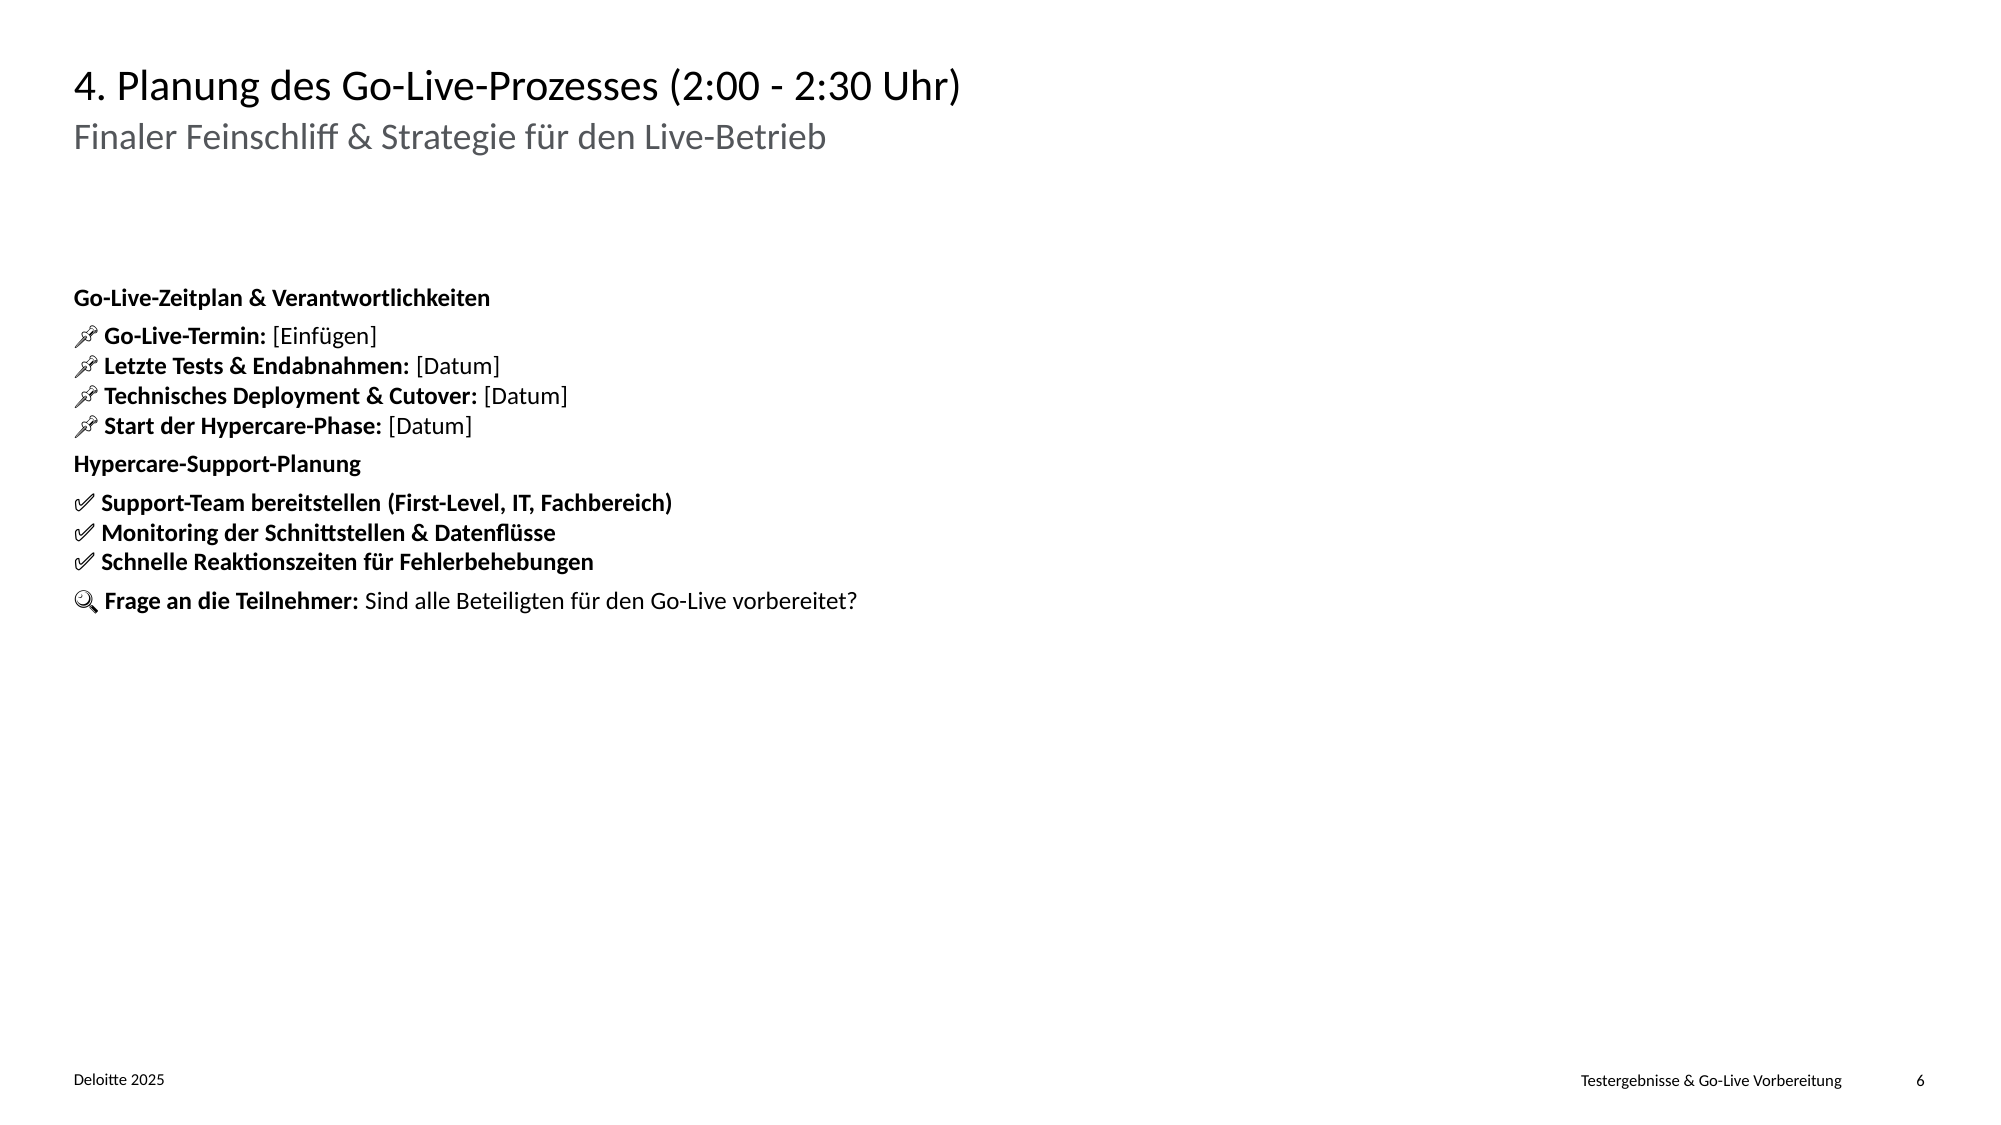

# 4. Planung des Go-Live-Prozesses (2:00 - 2:30 Uhr)
Finaler Feinschliff & Strategie für den Live-Betrieb
Go-Live-Zeitplan & Verantwortlichkeiten
📌 Go-Live-Termin: [Einfügen]
📌 Letzte Tests & Endabnahmen: [Datum]
📌 Technisches Deployment & Cutover: [Datum]
📌 Start der Hypercare-Phase: [Datum]
Hypercare-Support-Planung
✅ Support-Team bereitstellen (First-Level, IT, Fachbereich)
✅ Monitoring der Schnittstellen & Datenflüsse
✅ Schnelle Reaktionszeiten für Fehlerbehebungen
🔍 Frage an die Teilnehmer: Sind alle Beteiligten für den Go-Live vorbereitet?